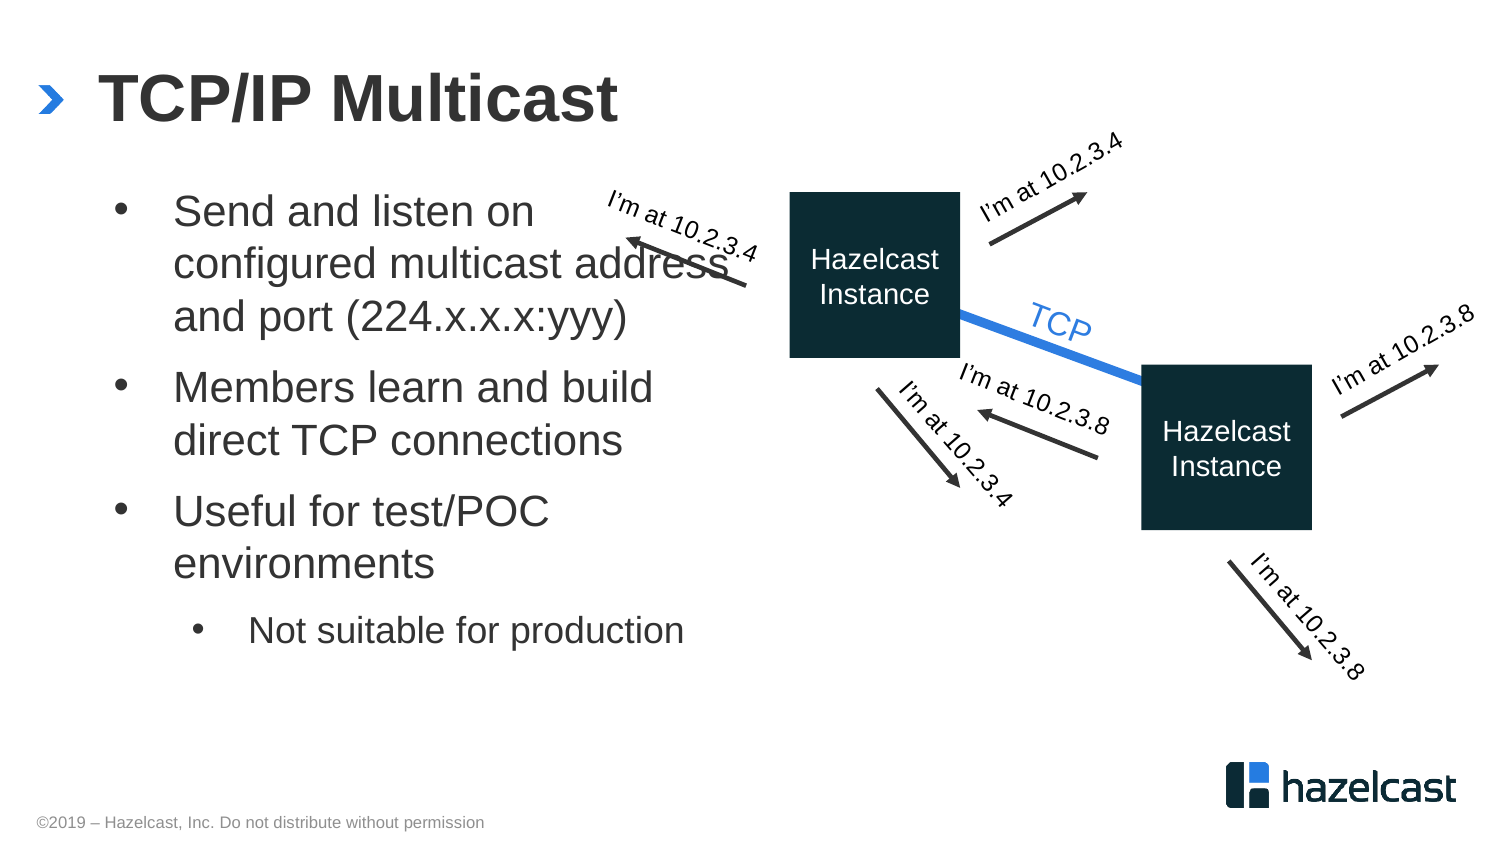

# TCP/IP Multicast
I’m at 10.2.3.4
I’m at 10.2.3.4
Hazelcast Instance
I’m at 10.2.3.4
Send and listen on configured multicast address and port (224.x.x.x:yyy)
Members learn and build direct TCP connections
Useful for test/POC environments
Not suitable for production

TCP
I’m at 10.2.3.8
I’m at 10.2.3.8
Hazelcast Instance
I’m at 10.2.3.8
©2019 – Hazelcast, Inc. Do not distribute without permission